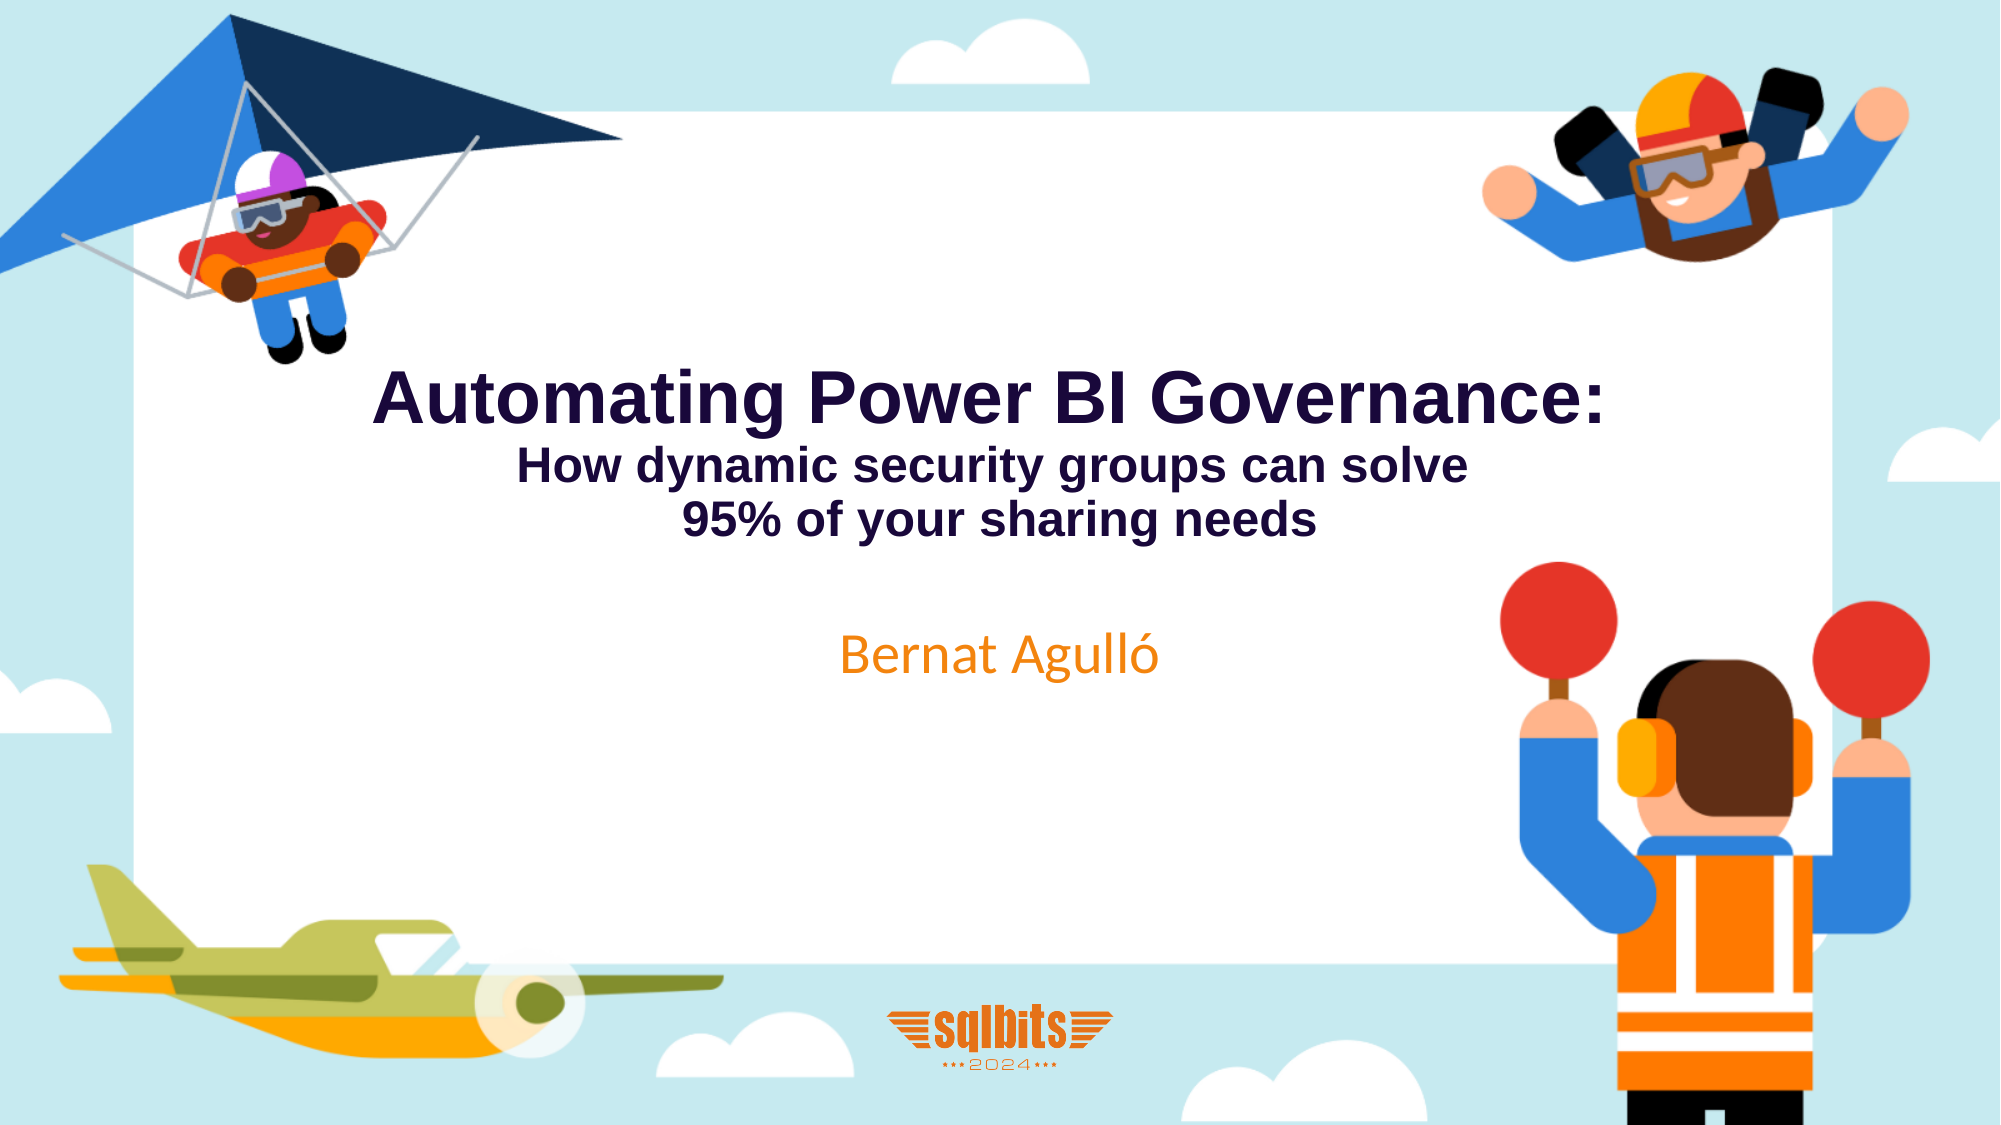

# Automating Power BI Governance: How dynamic security groups can solve 95% of your sharing needs
Bernat Agulló